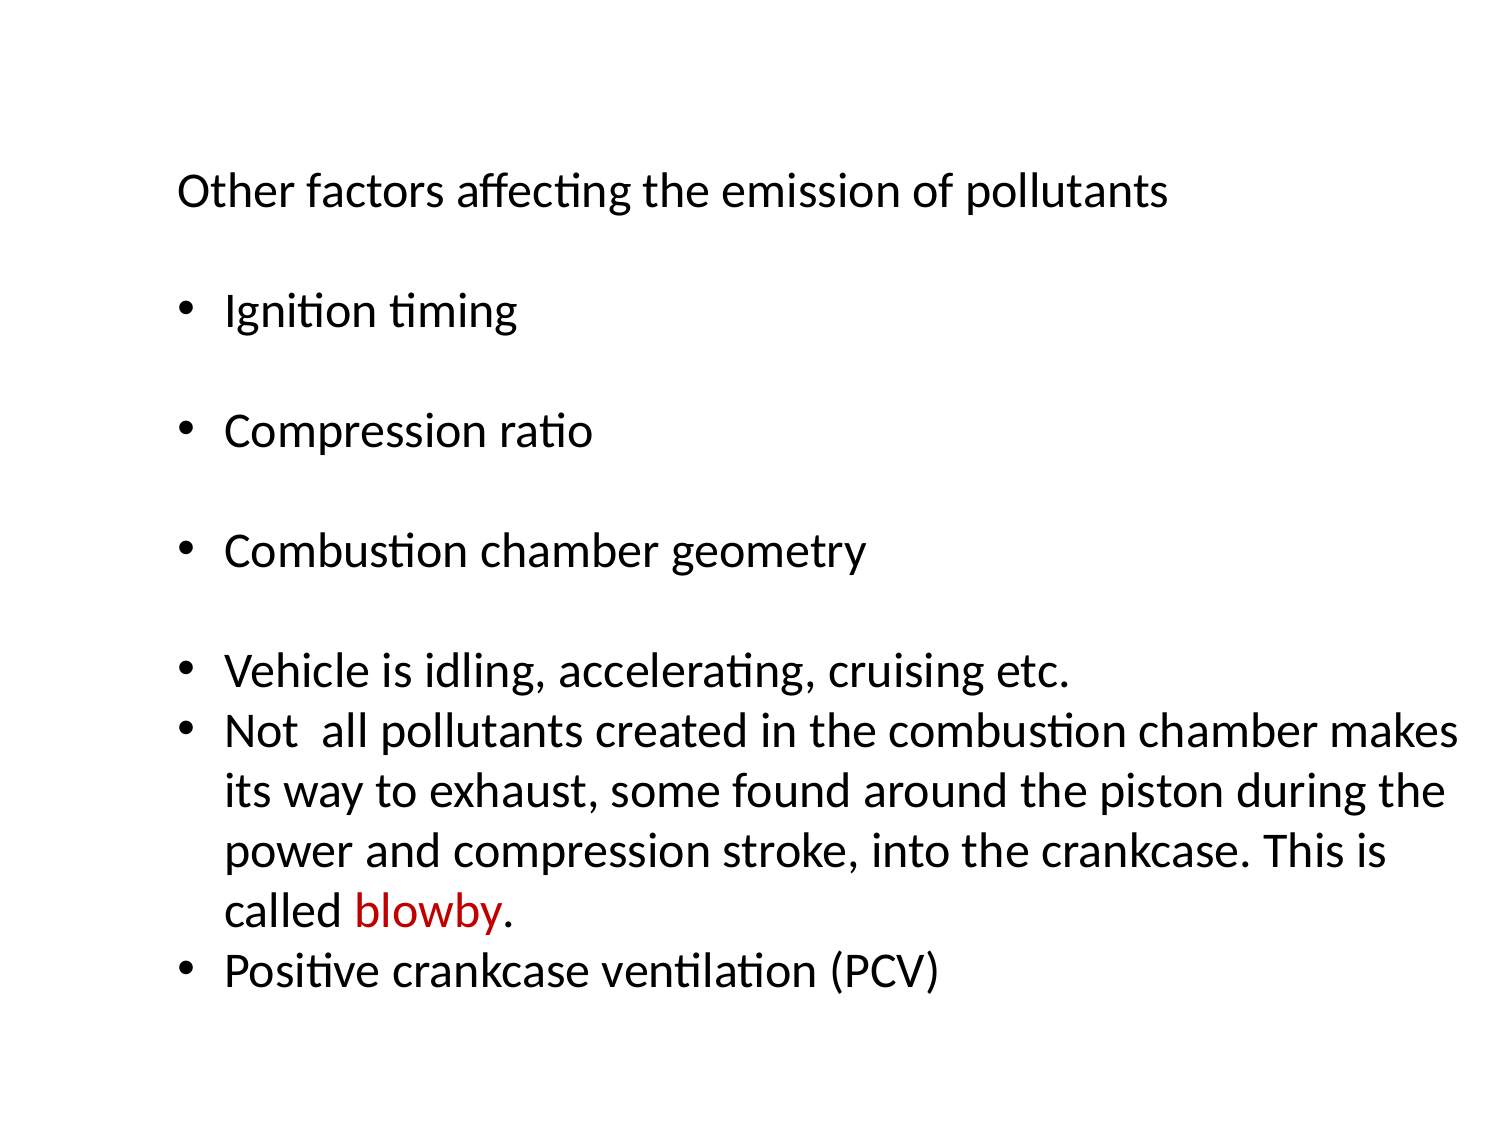

Other factors affecting the emission of pollutants

Ignition timing

Compression ratio

Combustion chamber geometry

Vehicle is idling, accelerating, cruising etc.
Not  all pollutants created in the combustion chamber makes its way to exhaust, some found around the piston during the power and compression stroke, into the crankcase. This is called blowby.
Positive crankcase ventilation (PCV)